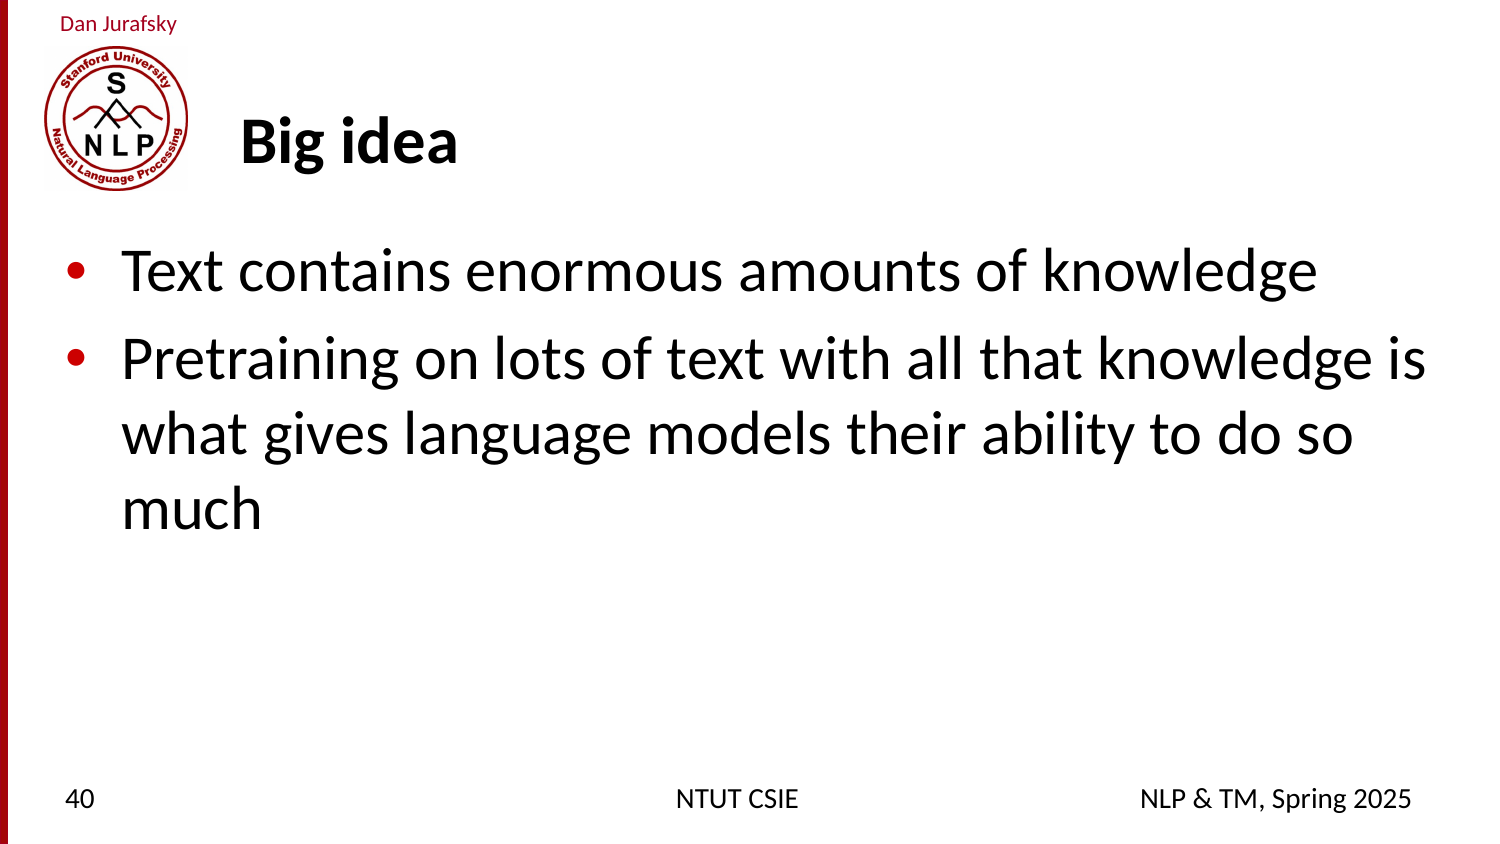

# Big idea
Text contains enormous amounts of knowledge
Pretraining on lots of text with all that knowledge is what gives language models their ability to do so much
40
NTUT CSIE
NLP & TM, Spring 2025